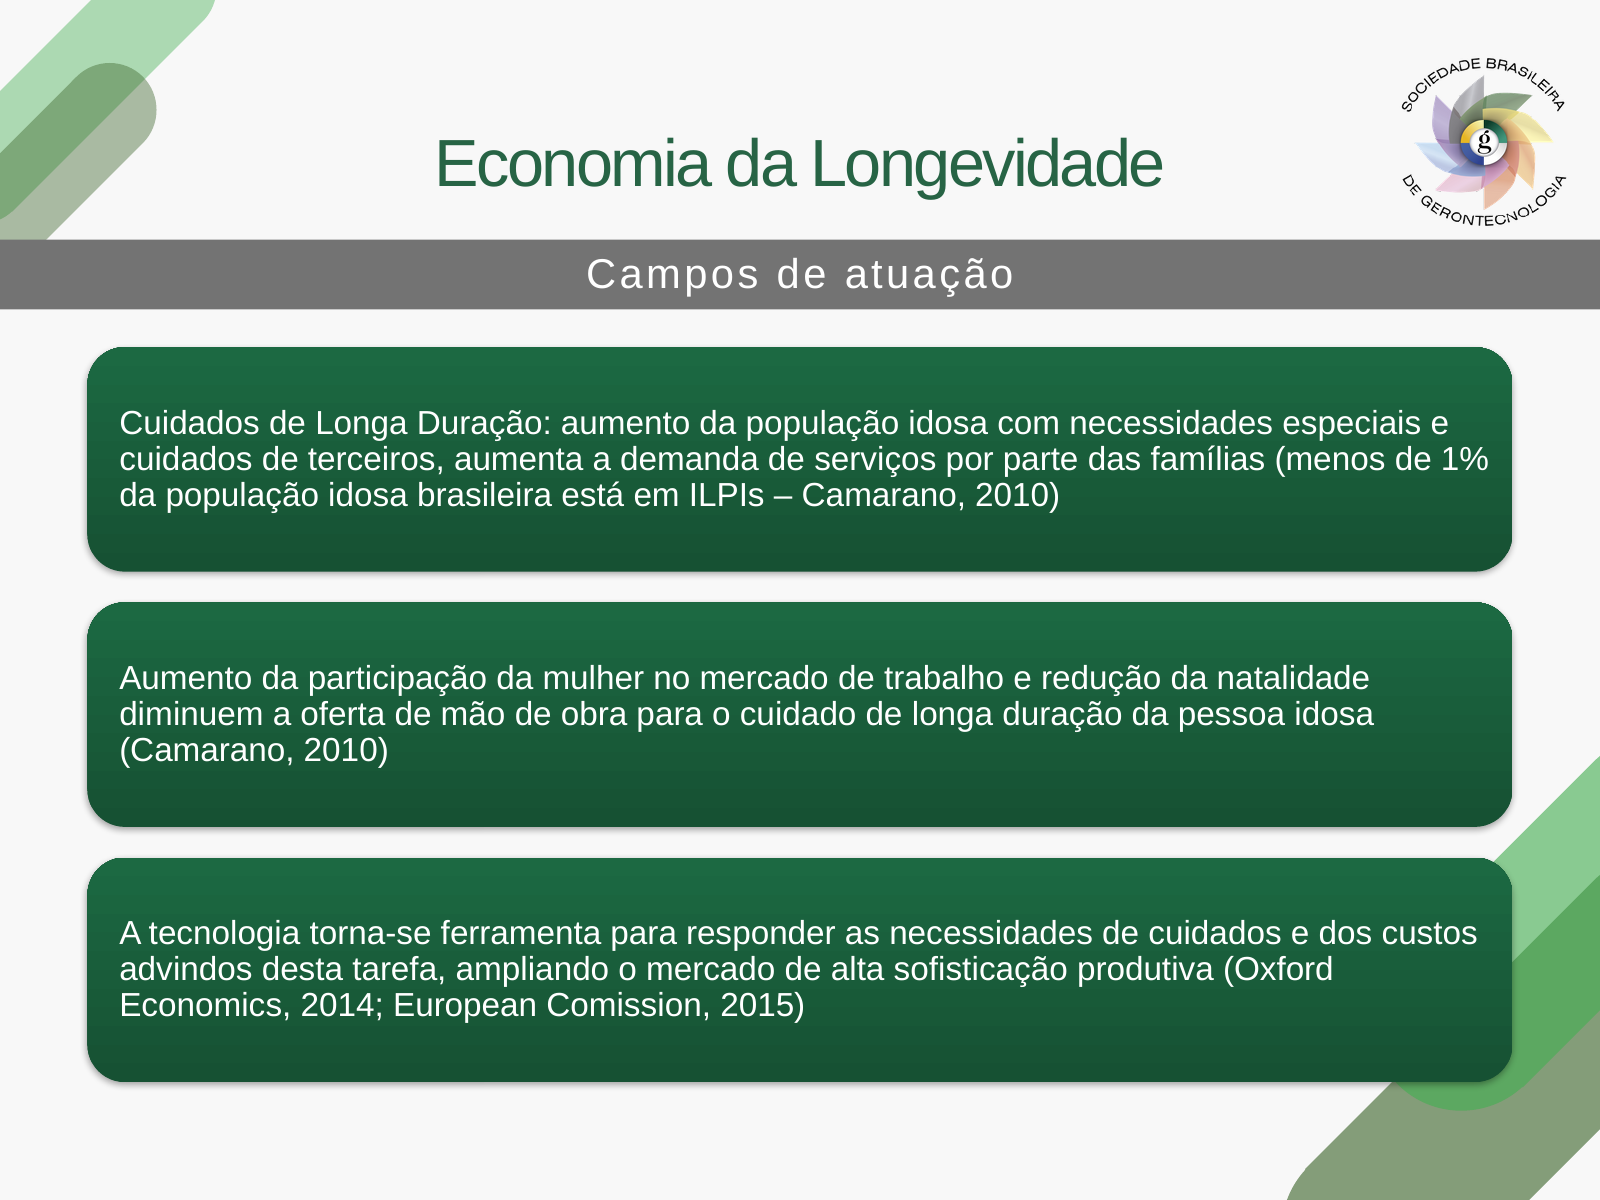

# Economia da Longevidade
Campos de atuação
Cuidados de Longa Duração: aumento da população idosa com necessidades especiais e cuidados de terceiros, aumenta a demanda de serviços por parte das famílias (menos de 1% da população idosa brasileira está em ILPIs – Camarano, 2010)
Aumento da participação da mulher no mercado de trabalho e redução da natalidade diminuem a oferta de mão de obra para o cuidado de longa duração da pessoa idosa (Camarano, 2010)
A tecnologia torna-se ferramenta para responder as necessidades de cuidados e dos custos advindos desta tarefa, ampliando o mercado de alta sofisticação produtiva (Oxford Economics, 2014; European Comission, 2015)